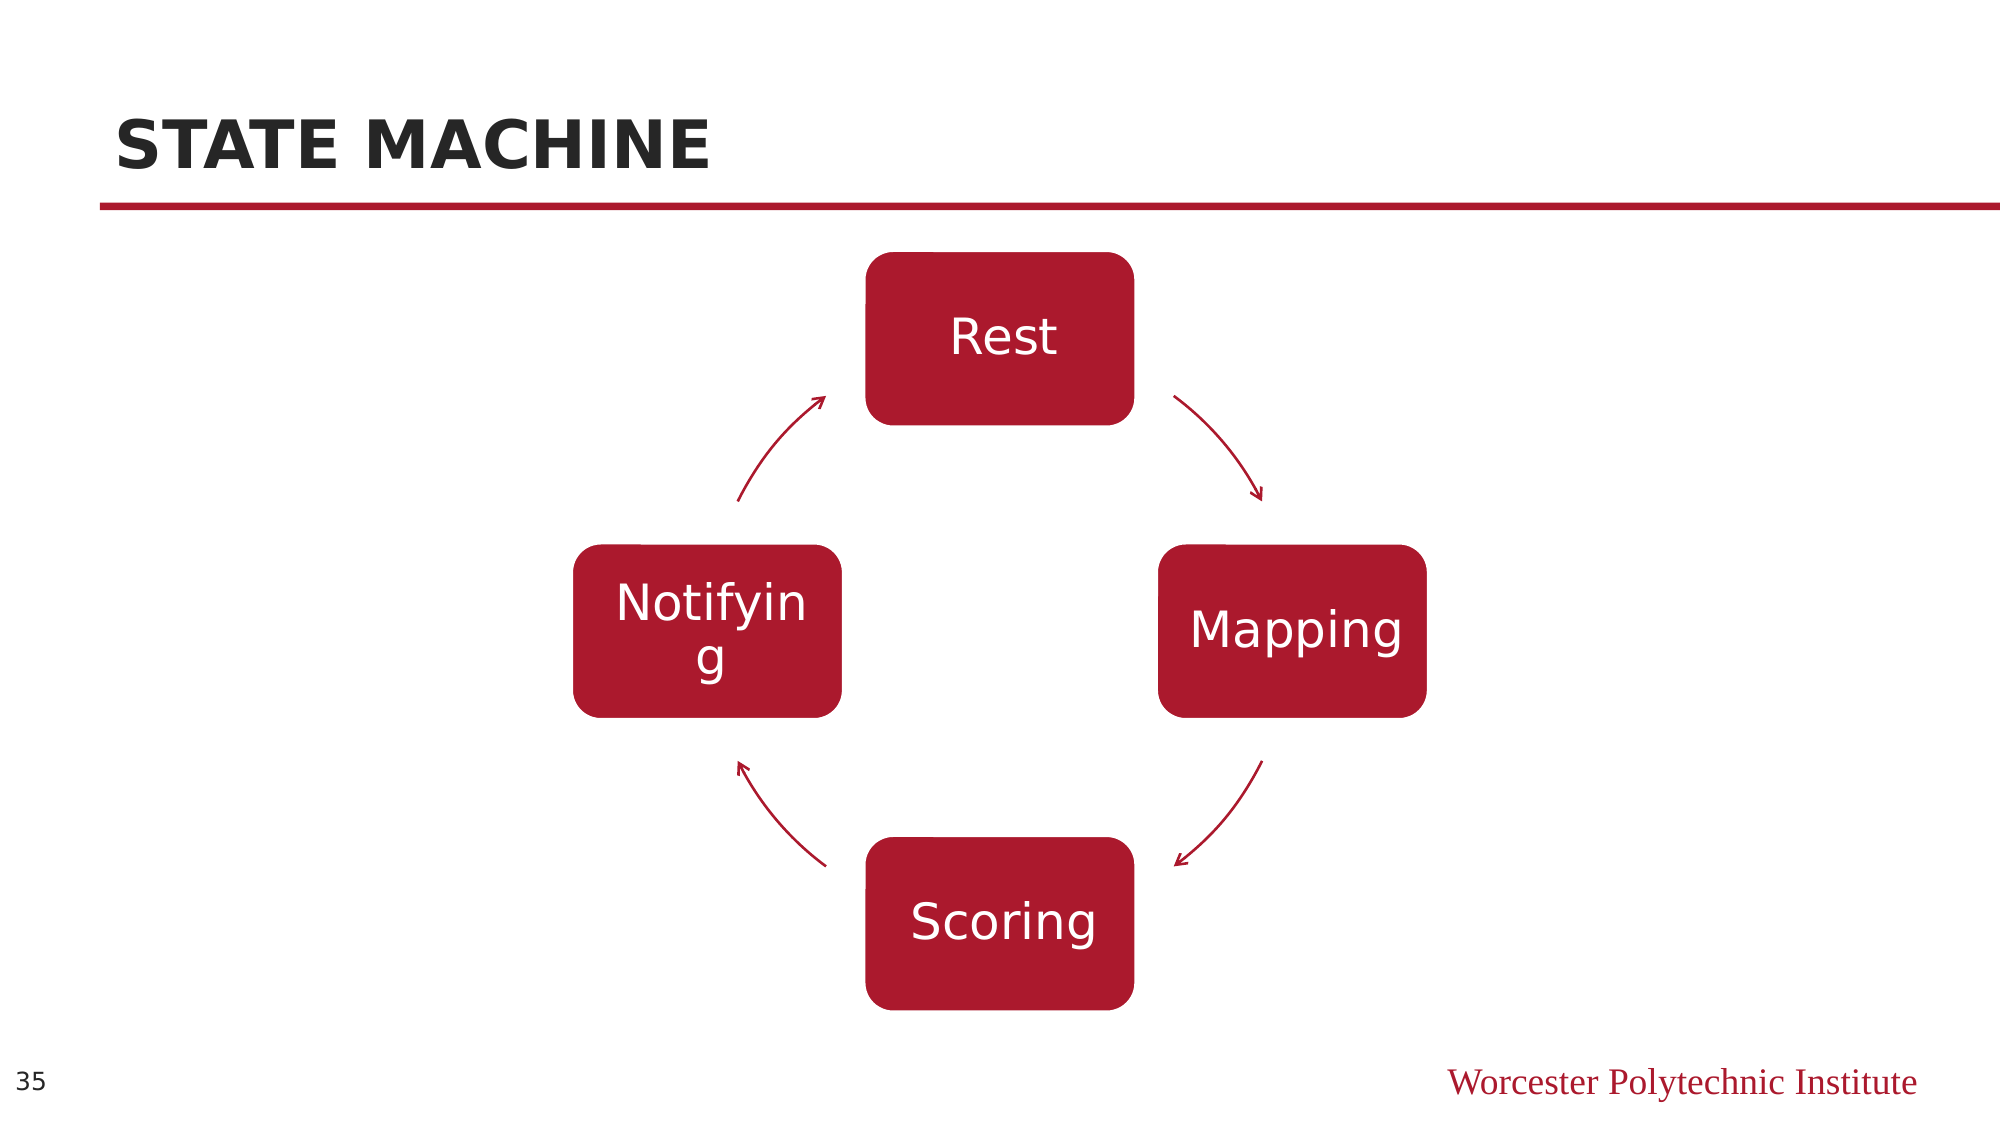

# STATE MACHINE
Rest
Mapping
Scoring
Notifying
35